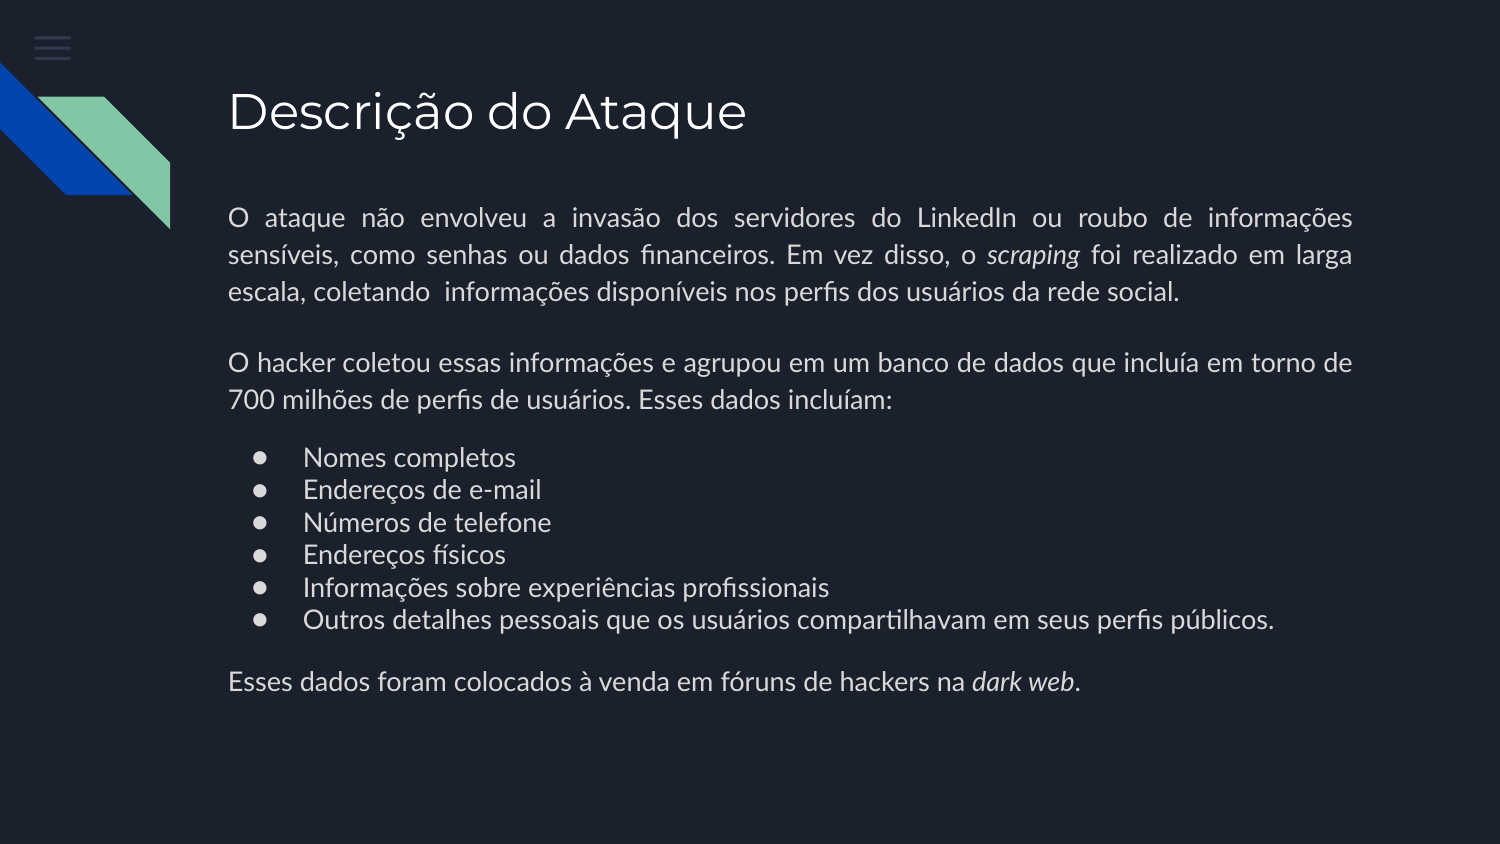

# Descrição do Ataque
O ataque não envolveu a invasão dos servidores do LinkedIn ou roubo de informações sensíveis, como senhas ou dados financeiros. Em vez disso, o scraping foi realizado em larga escala, coletando  informações disponíveis nos perfis dos usuários da rede social.
O hacker coletou essas informações e agrupou em um banco de dados que incluía em torno de 700 milhões de perfis de usuários. Esses dados incluíam:
Nomes completos
Endereços de e-mail
Números de telefone
Endereços físicos
Informações sobre experiências profissionais
Outros detalhes pessoais que os usuários compartilhavam em seus perfis públicos.
Esses dados foram colocados à venda em fóruns de hackers na dark web.